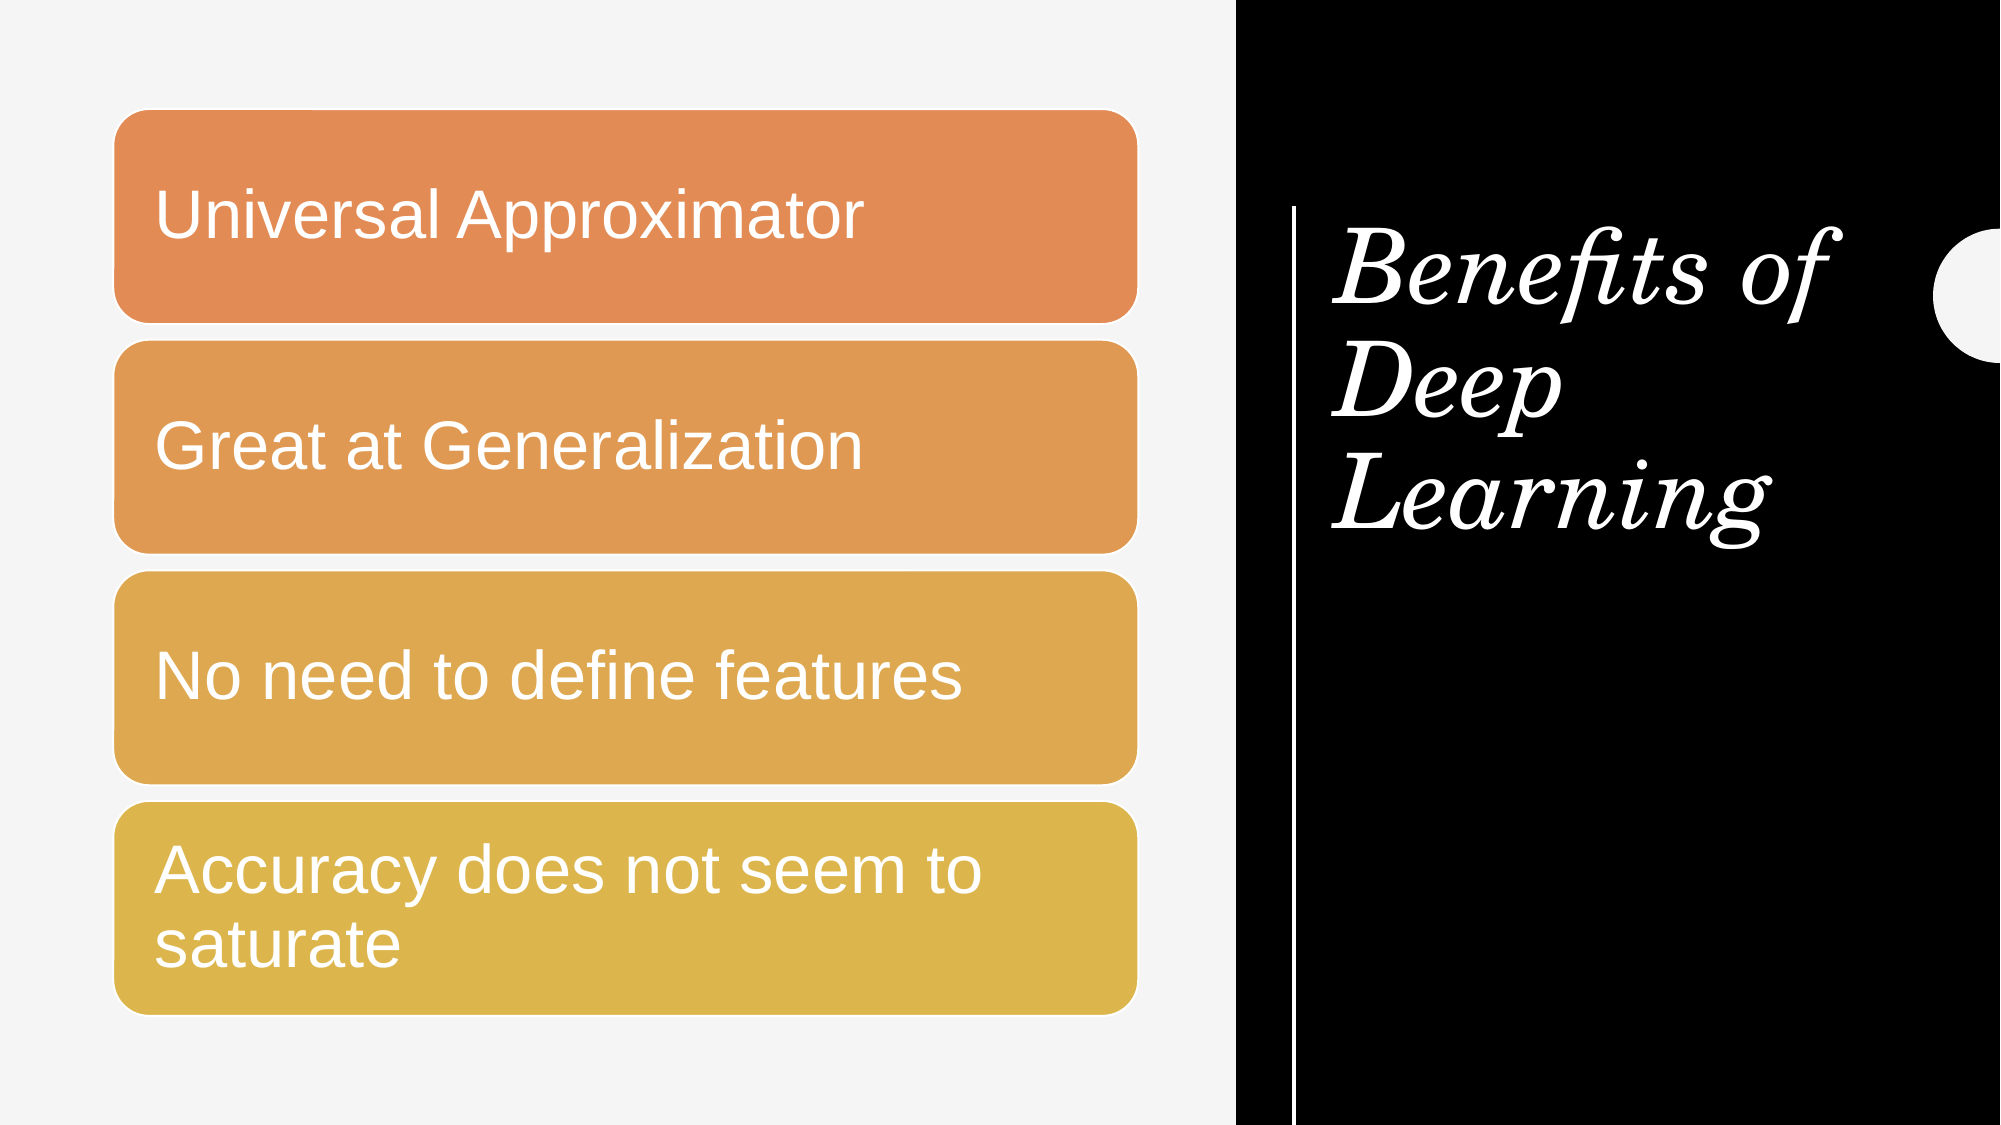

Universal Approximator
Great at Generalization
No need to define features
Accuracy does not seem to saturate
# Benefits of Deep Learning